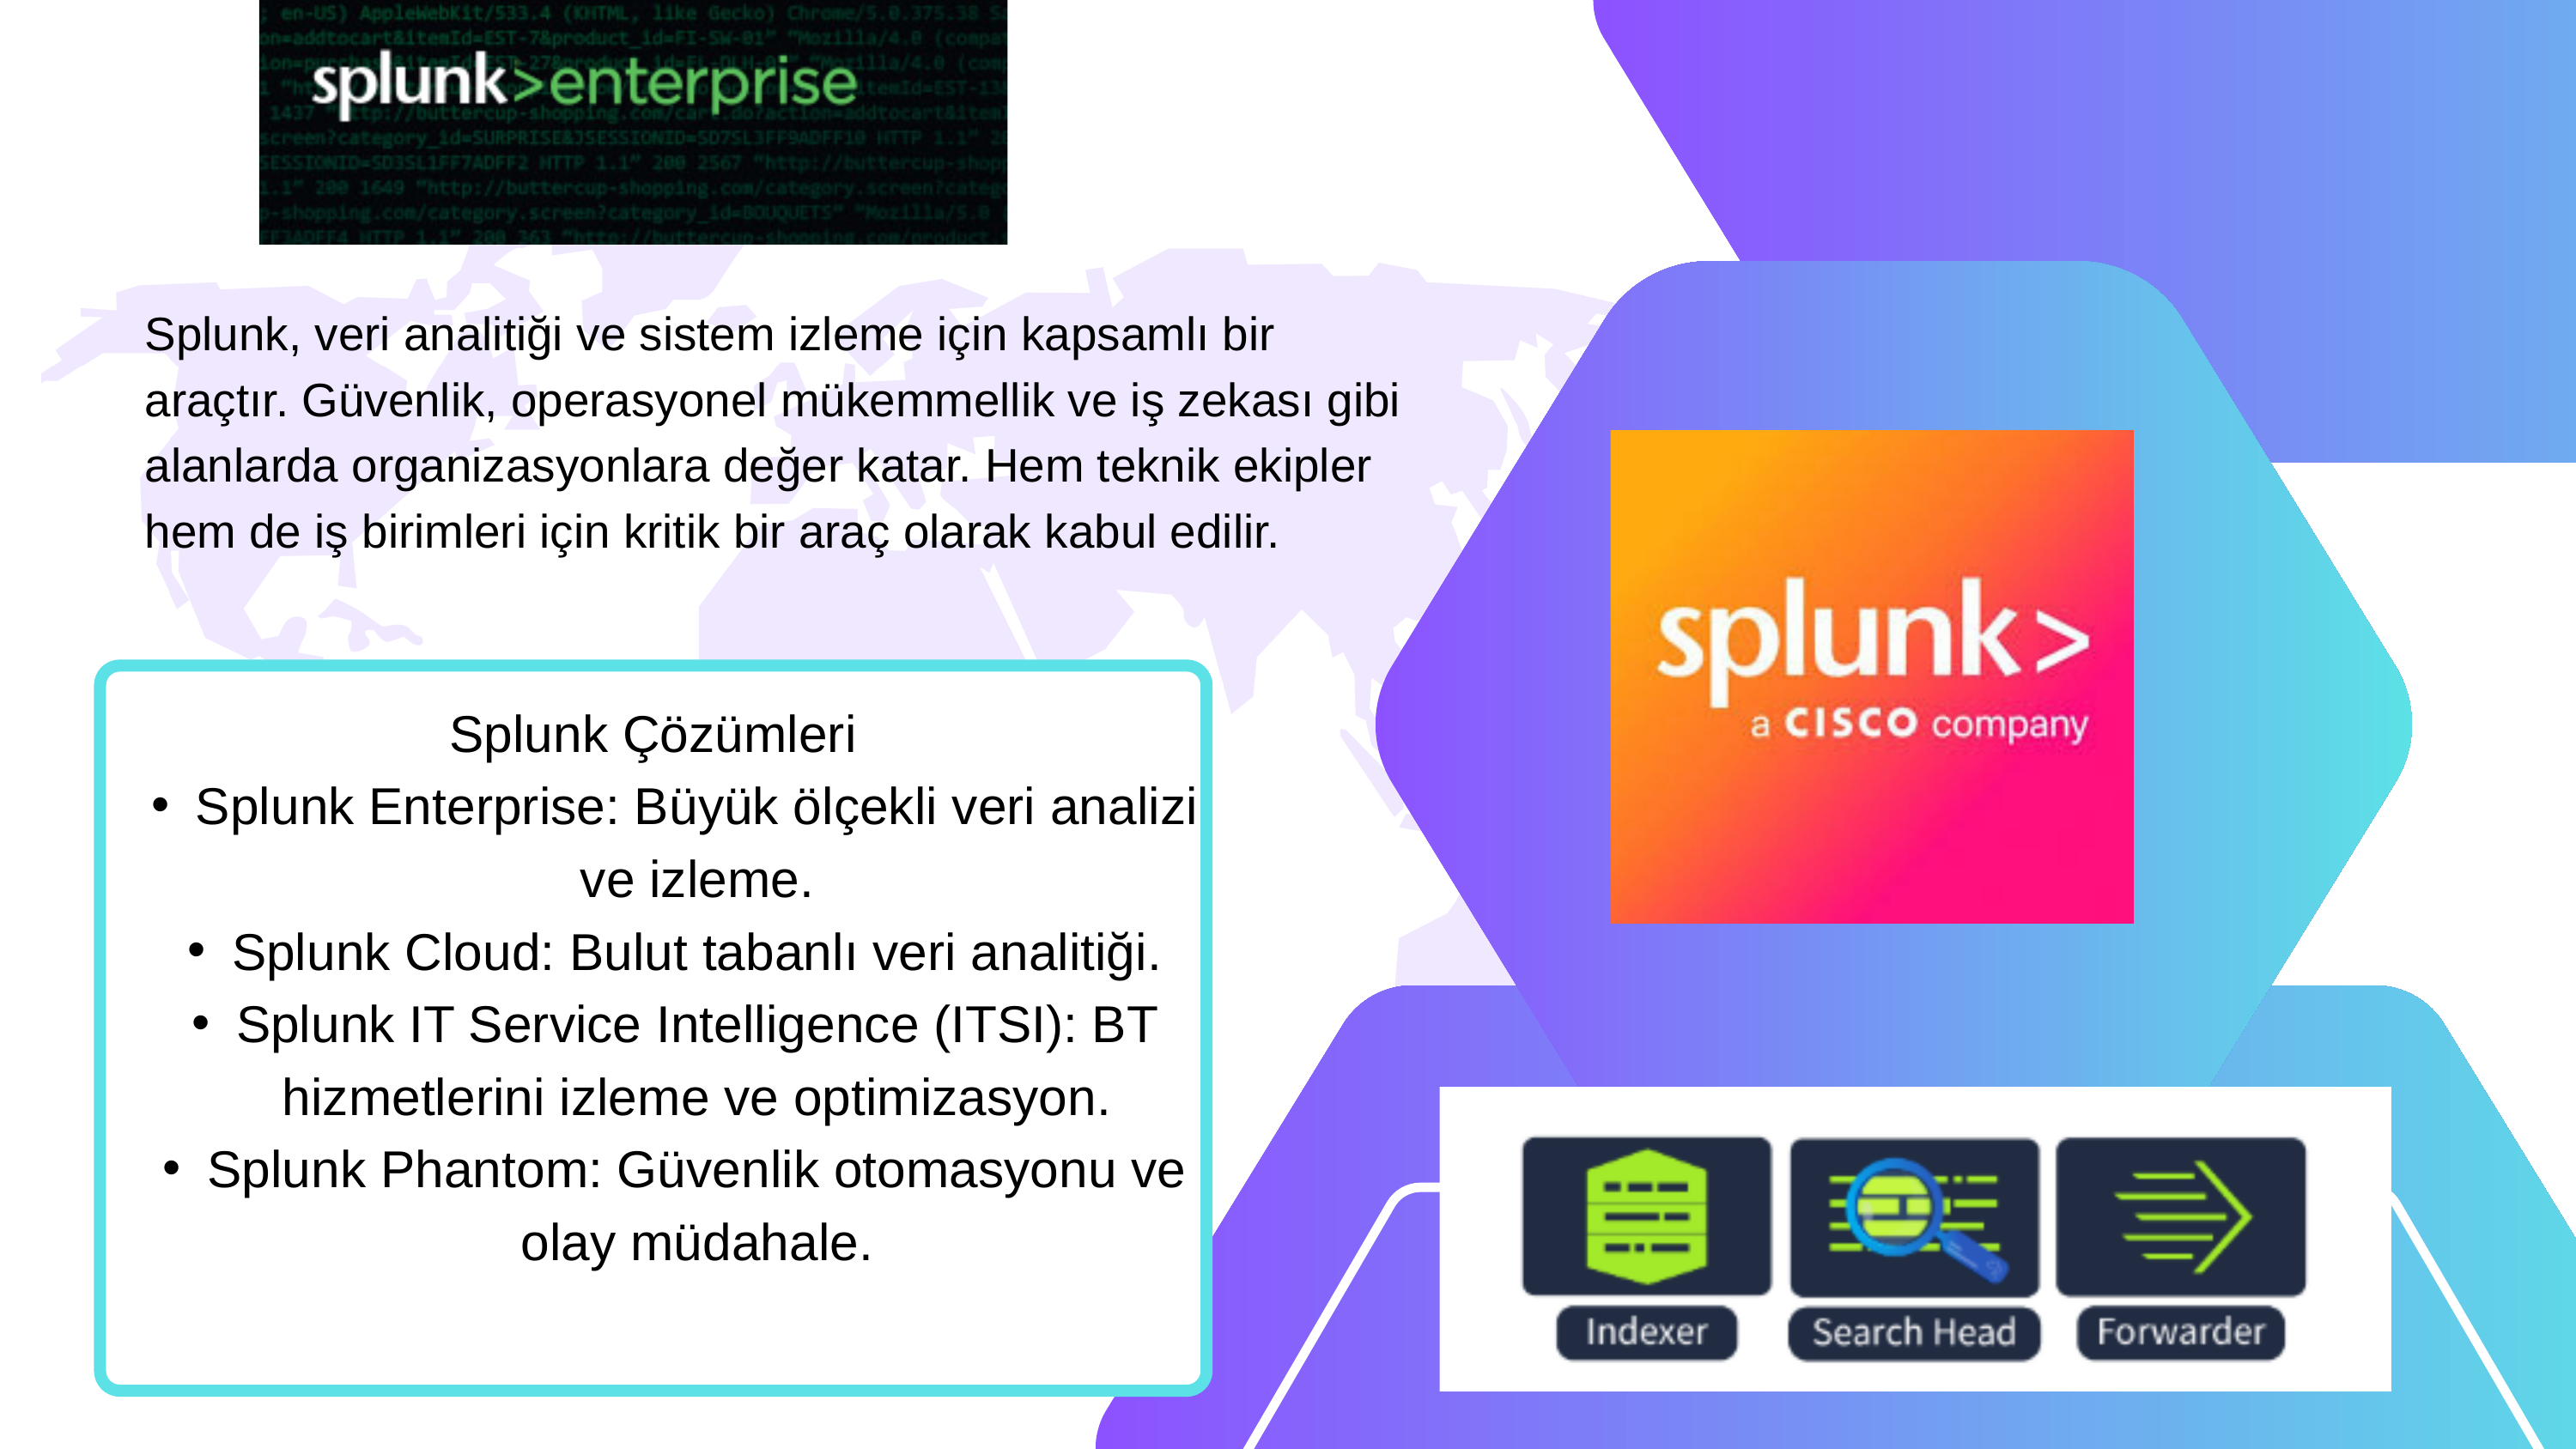

Splunk, veri analitiği ve sistem izleme için kapsamlı bir araçtır. Güvenlik, operasyonel mükemmellik ve iş zekası gibi alanlarda organizasyonlara değer katar. Hem teknik ekipler hem de iş birimleri için kritik bir araç olarak kabul edilir.

Splunk Çözümleri
Splunk Enterprise: Büyük ölçekli veri analizi ve izleme.
Splunk Cloud: Bulut tabanlı veri analitiği.
Splunk IT Service Intelligence (ITSI): BT hizmetlerini izleme ve optimizasyon.
Splunk Phantom: Güvenlik otomasyonu ve olay müdahale.